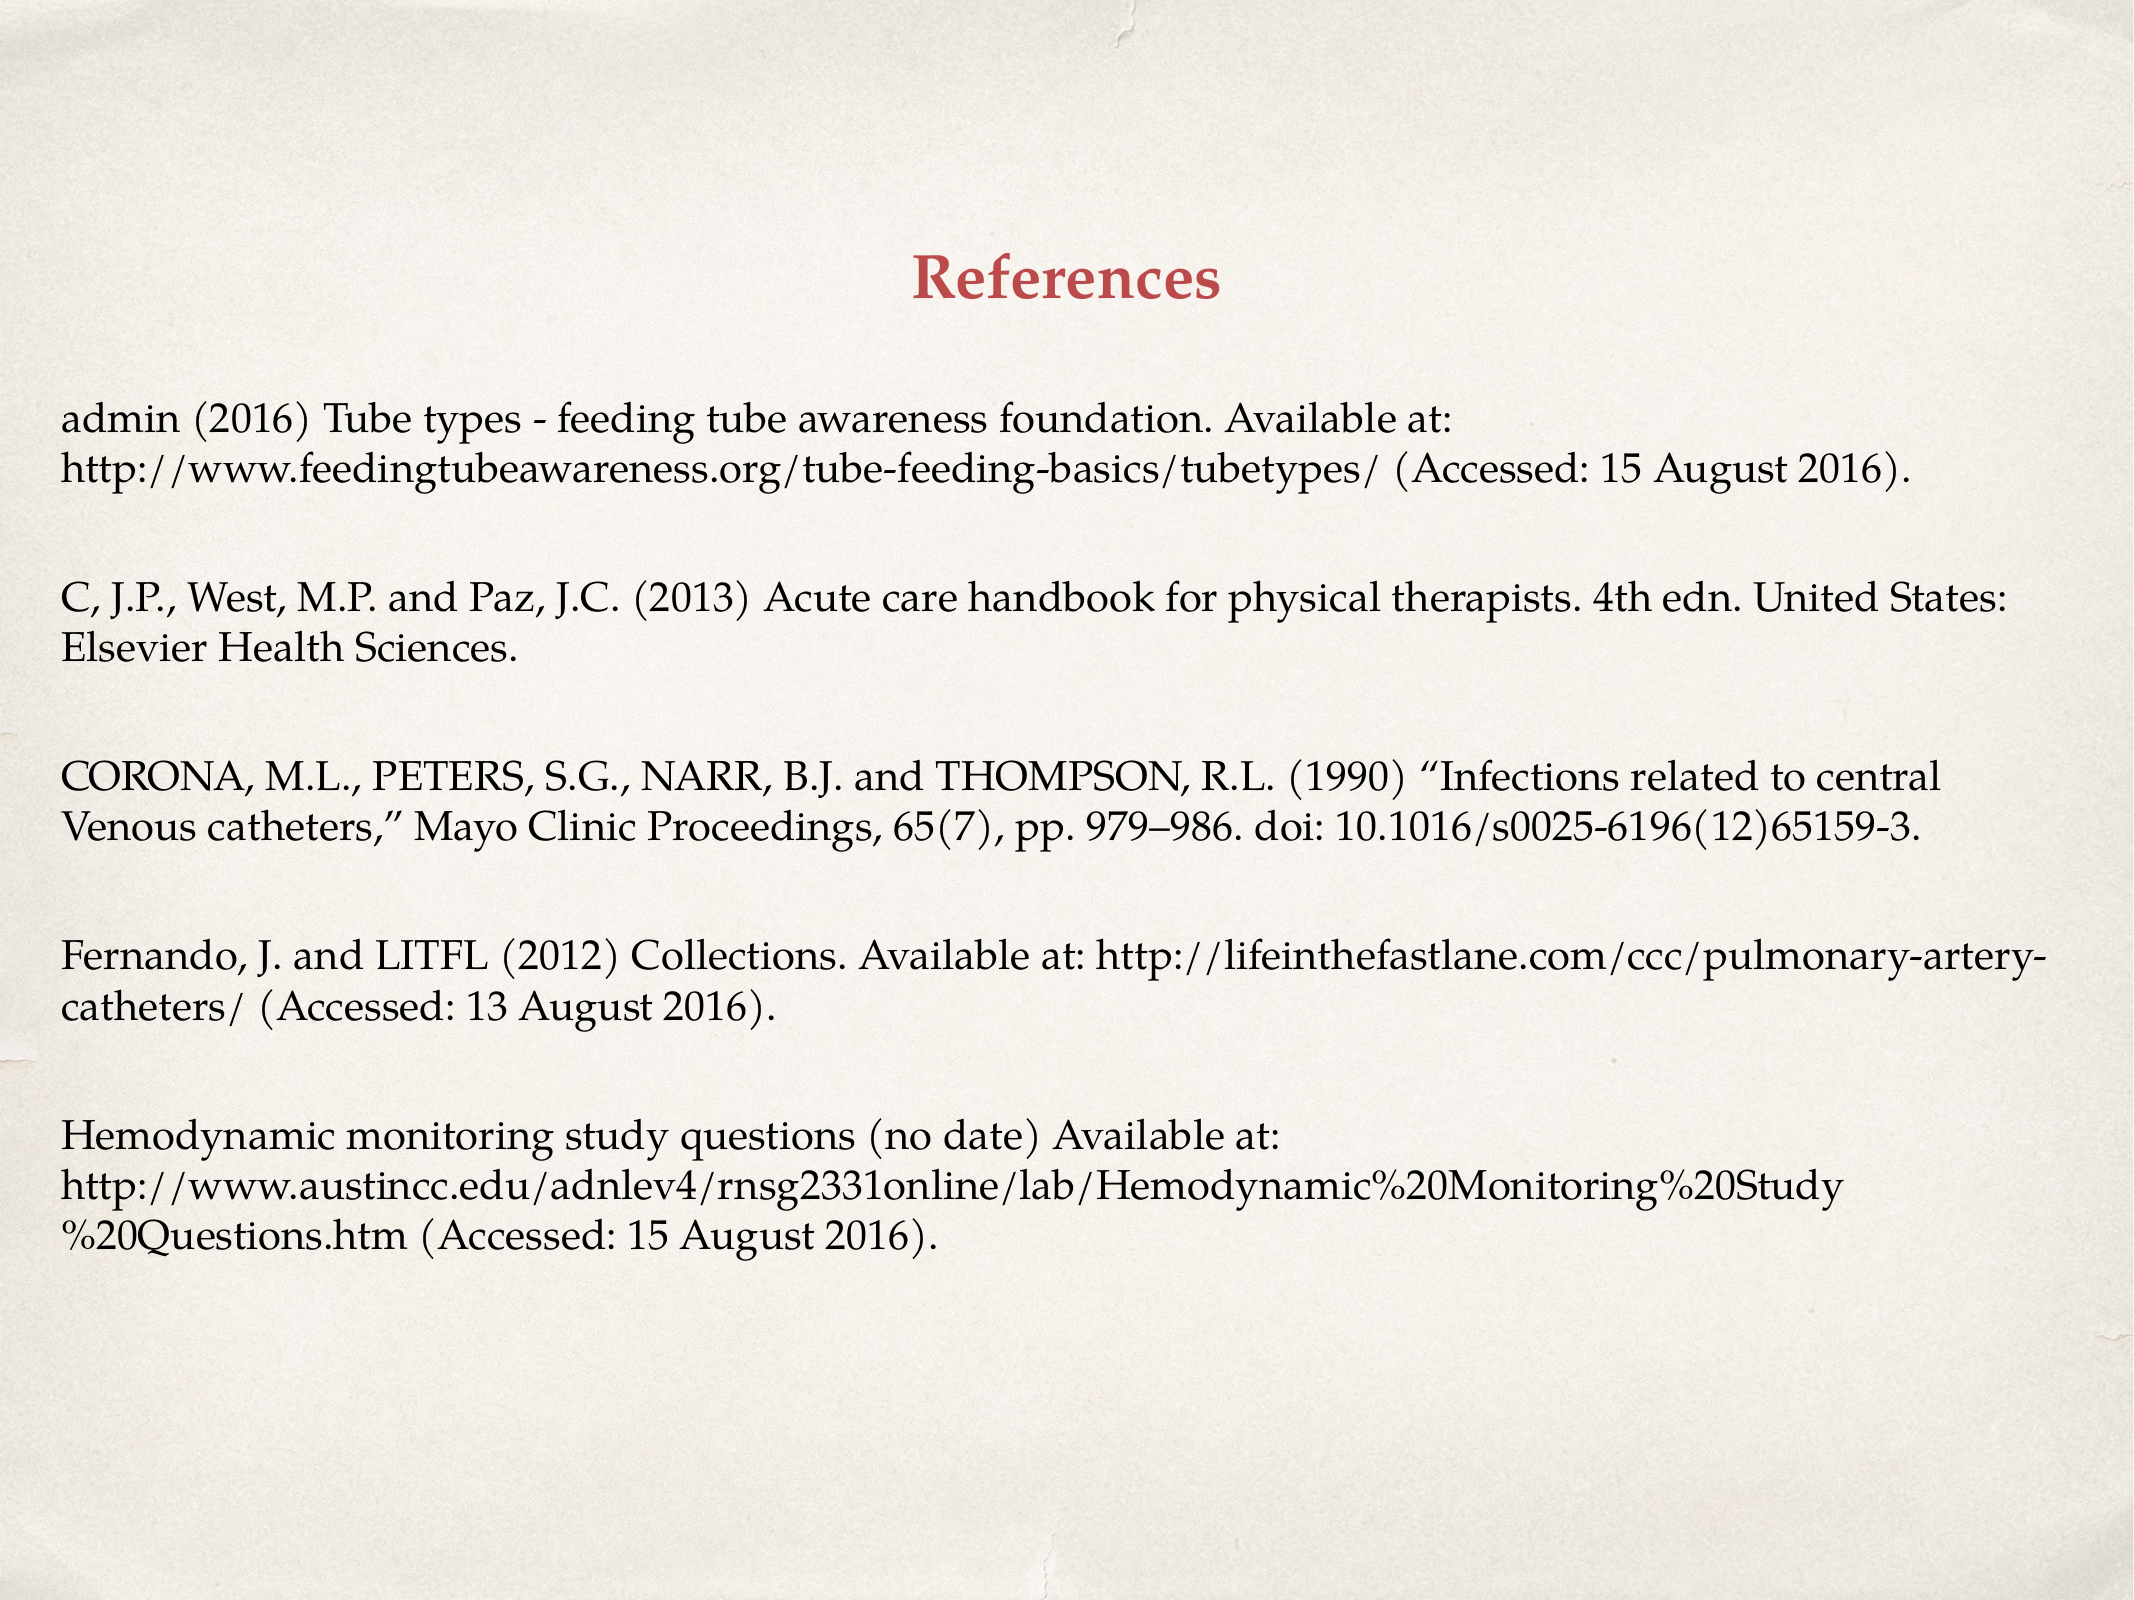

References
admin (2016) Tube types - feeding tube awareness foundation. Available at: http://www.feedingtubeawareness.org/tube-feeding-basics/tubetypes/ (Accessed: 15 August 2016).
C, J.P., West, M.P. and Paz, J.C. (2013) Acute care handbook for physical therapists. 4th edn. United States: Elsevier Health Sciences.
CORONA, M.L., PETERS, S.G., NARR, B.J. and THOMPSON, R.L. (1990) “Infections related to central Venous catheters,” Mayo Clinic Proceedings, 65(7), pp. 979–986. doi: 10.1016/s0025-6196(12)65159-3.
Fernando, J. and LITFL (2012) Collections. Available at: http://lifeinthefastlane.com/ccc/pulmonary-artery-catheters/ (Accessed: 13 August 2016).
Hemodynamic monitoring study questions (no date) Available at: http://www.austincc.edu/adnlev4/rnsg2331online/lab/Hemodynamic%20Monitoring%20Study%20Questions.htm (Accessed: 15 August 2016).
50